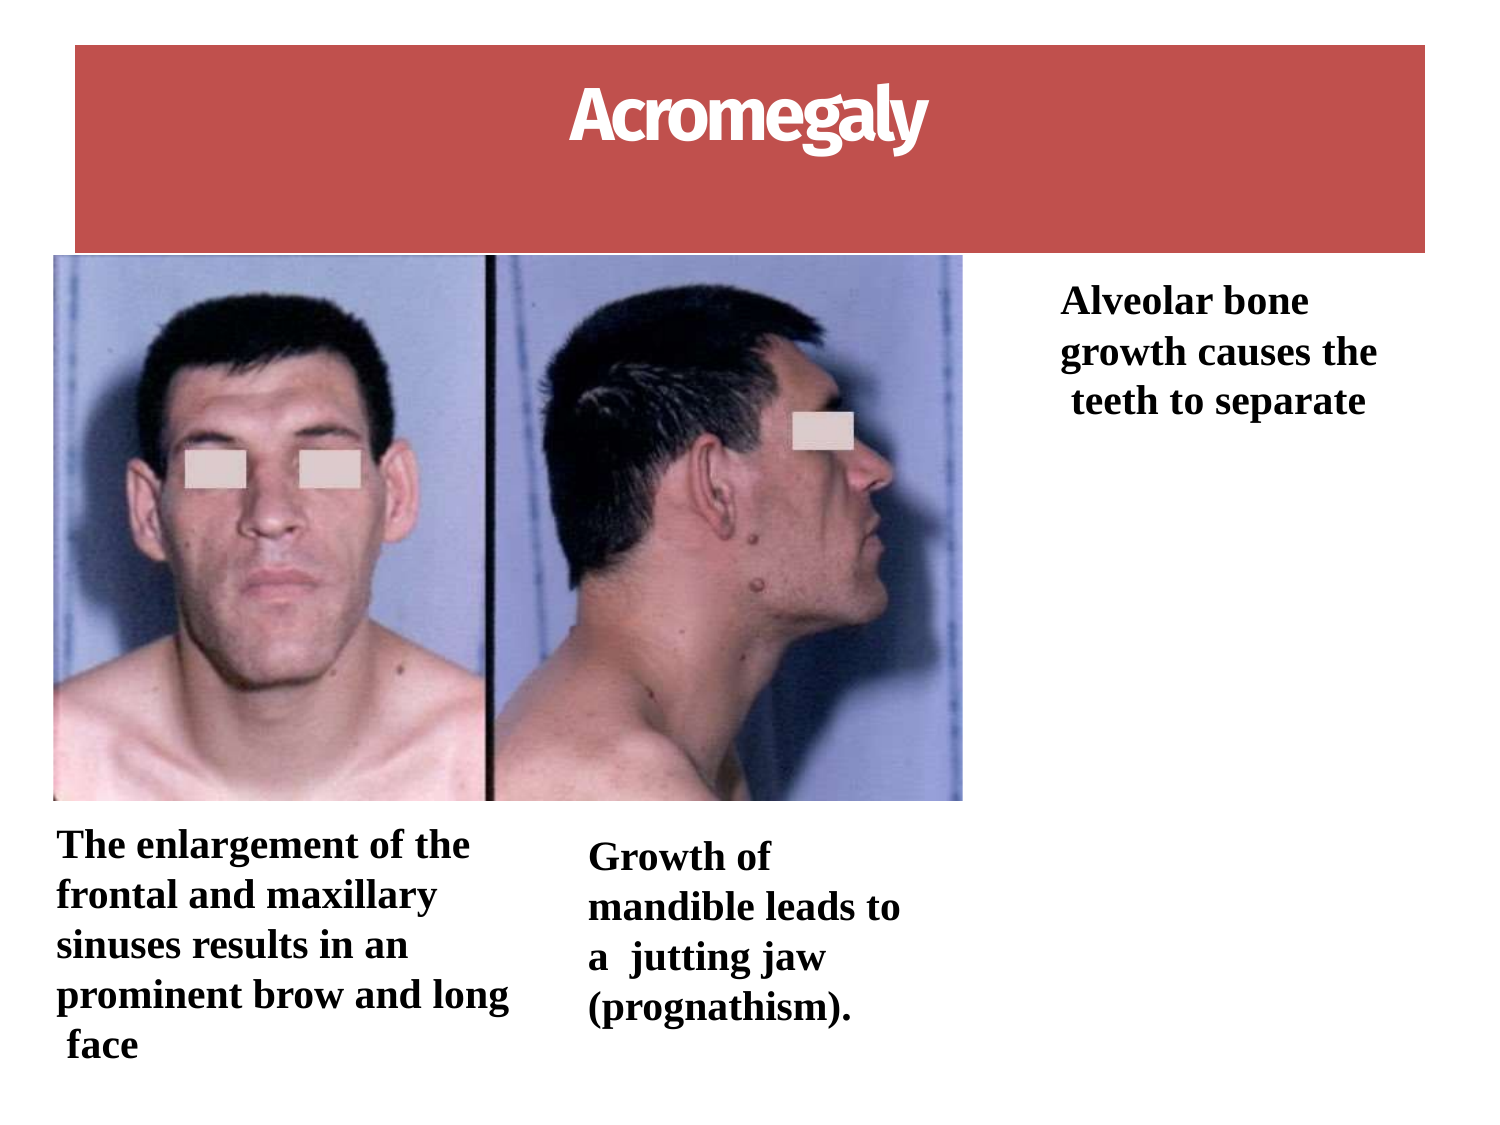

# Acromegaly

Alveolar bone  growth causes the  teeth to separate
The enlargement of the  frontal and maxillary  sinuses results in an  prominent brow and long  face
Growth of  mandible leads to a  jutting jaw  (prognathism).